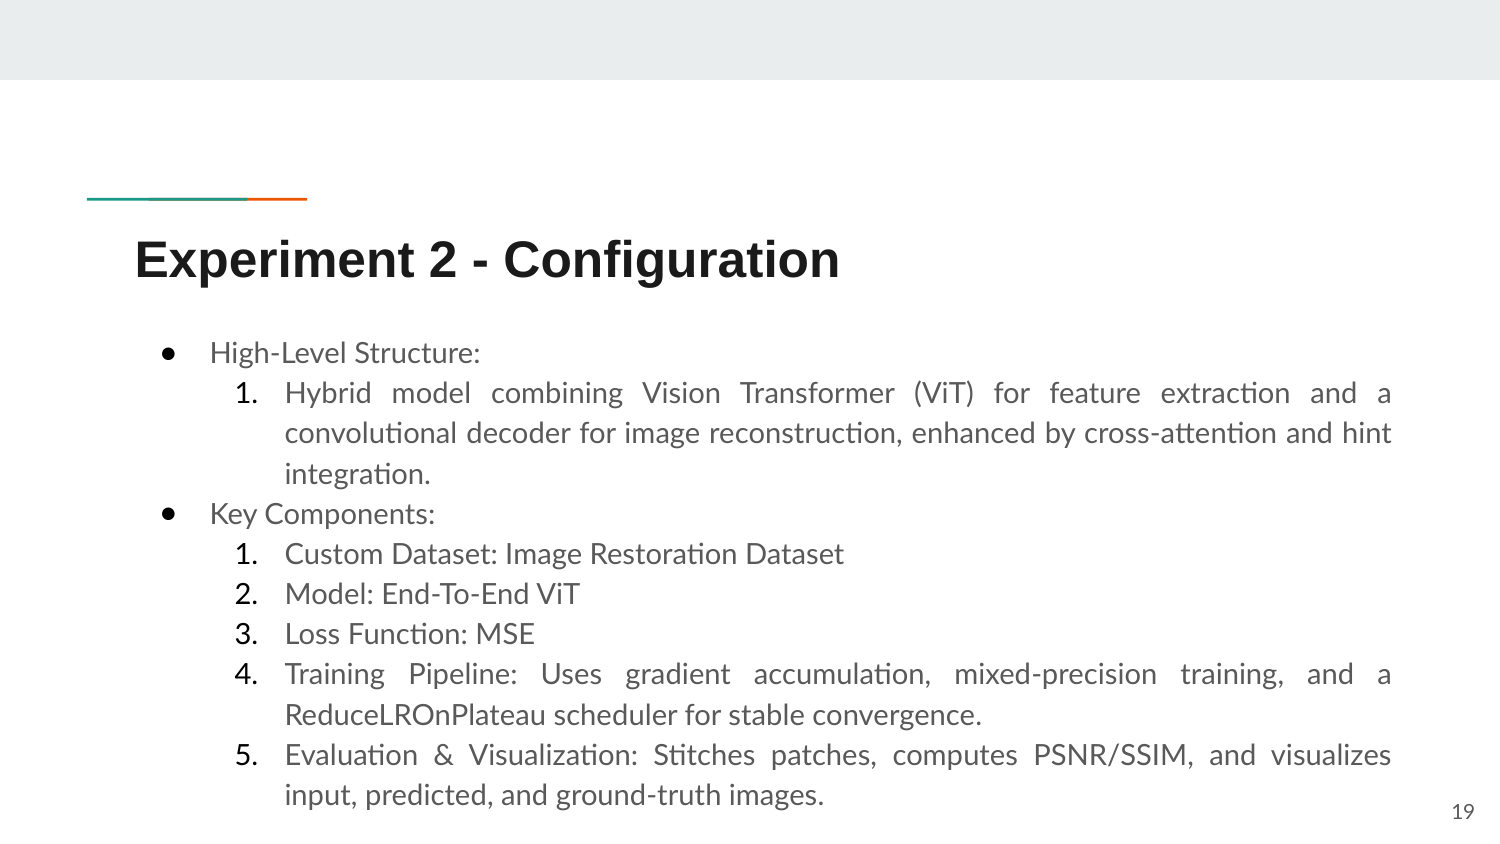

# Experiment 2 - Configuration
High-Level Structure:
Hybrid model combining Vision Transformer (ViT) for feature extraction and a convolutional decoder for image reconstruction, enhanced by cross-attention and hint integration.
Key Components:
Custom Dataset: Image Restoration Dataset
Model: End-To-End ViT
Loss Function: MSE
Training Pipeline: Uses gradient accumulation, mixed-precision training, and a ReduceLROnPlateau scheduler for stable convergence.
Evaluation & Visualization: Stitches patches, computes PSNR/SSIM, and visualizes input, predicted, and ground-truth images.

19